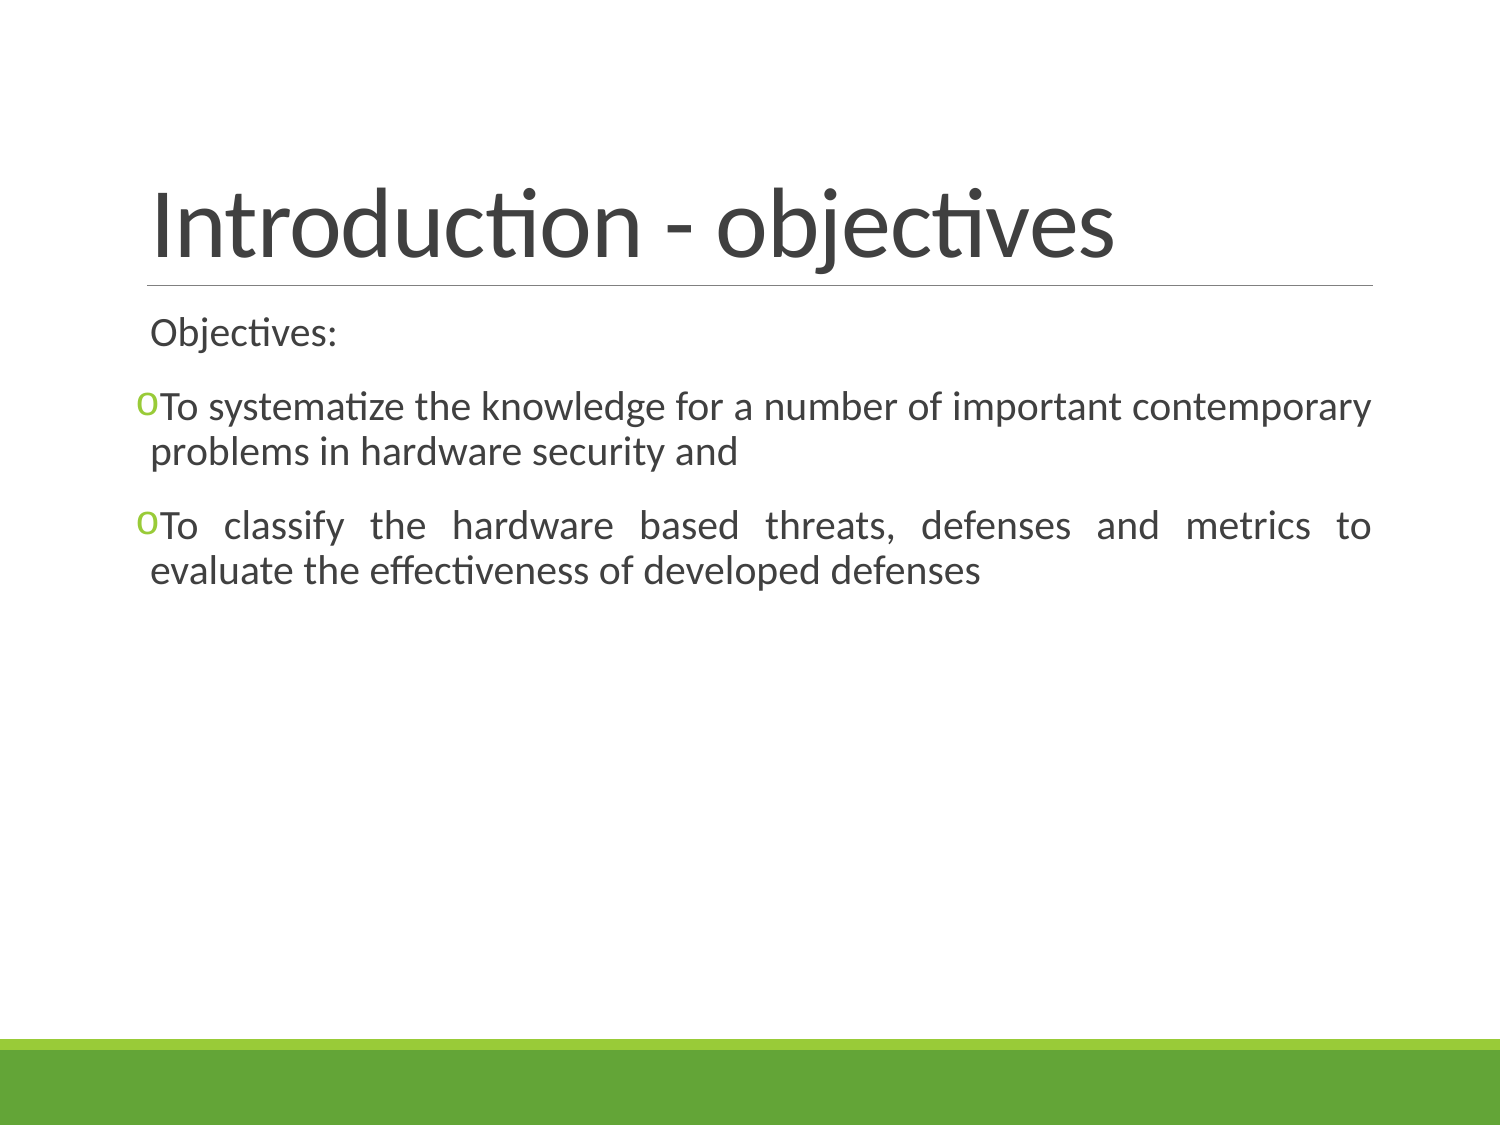

# Introduction - objectives
Objectives:
To systematize the knowledge for a number of important contemporary problems in hardware security and
To classify the hardware based threats, defenses and metrics to evaluate the effectiveness of developed defenses